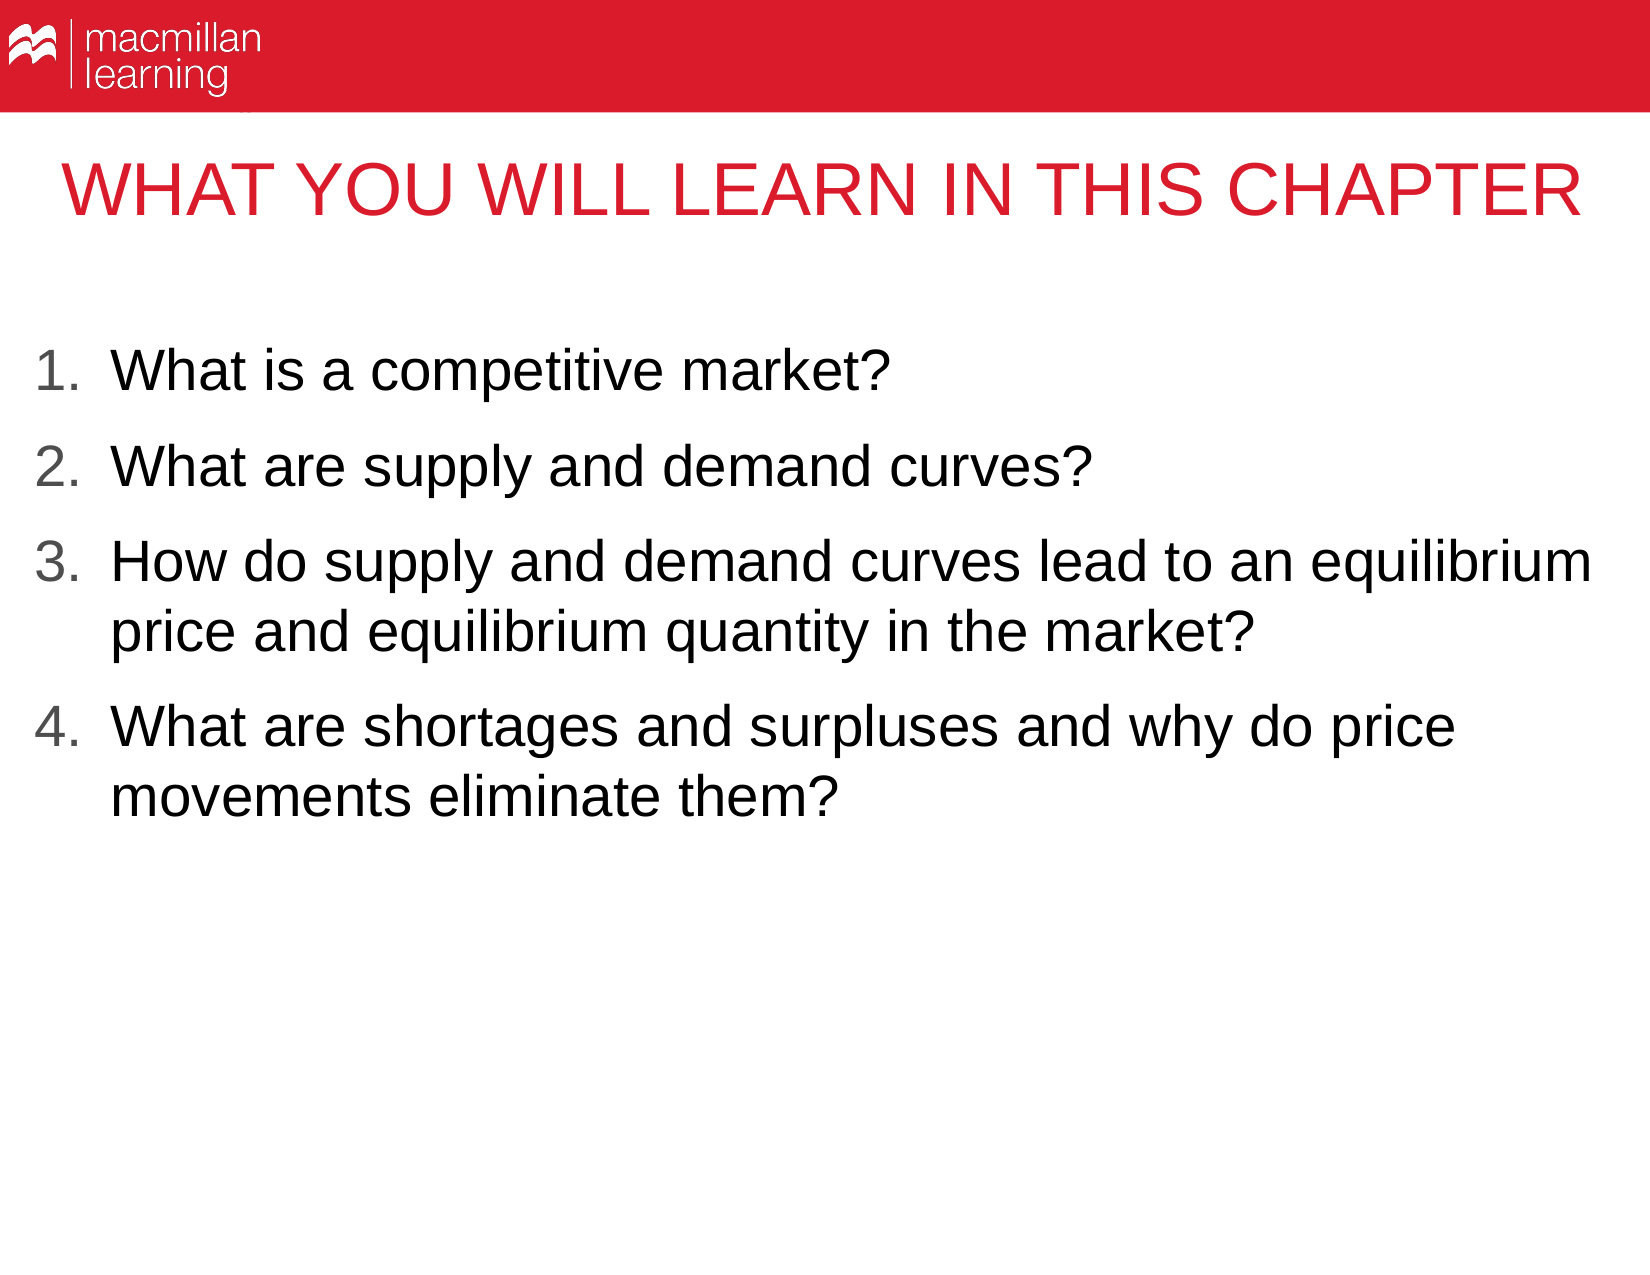

# WHAT YOU WILL LEARN IN THIS CHAPTER
What is a competitive market?
What are supply and demand curves?
How do supply and demand curves lead to an equilibrium price and equilibrium quantity in the market?
What are shortages and surpluses and why do price movements eliminate them?